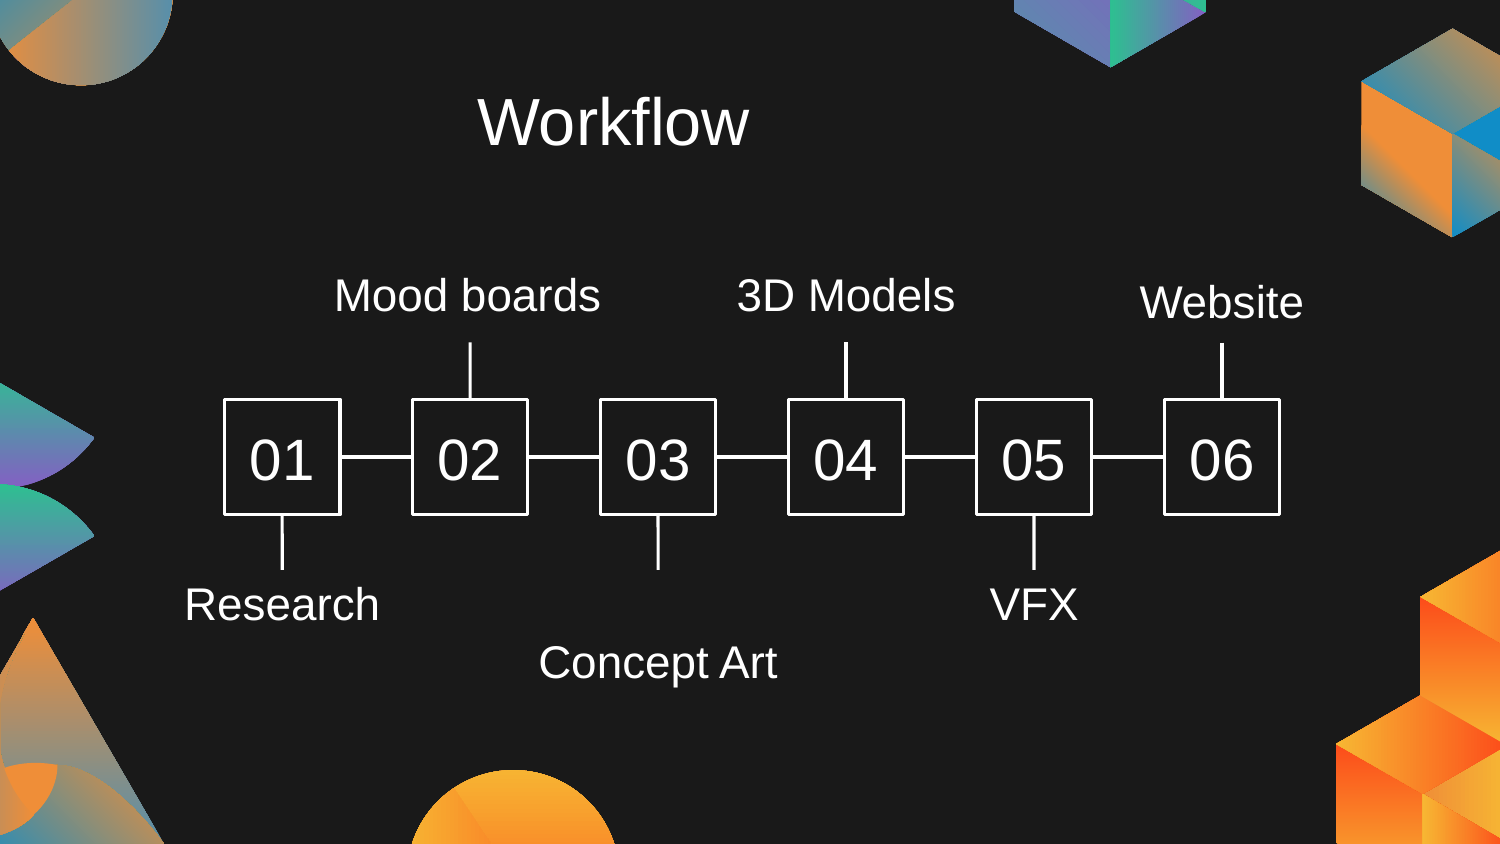

# Workflow
Mood boards
3D Models
Website

01
02
03
04
05
06
Research
VFX
Concept Art